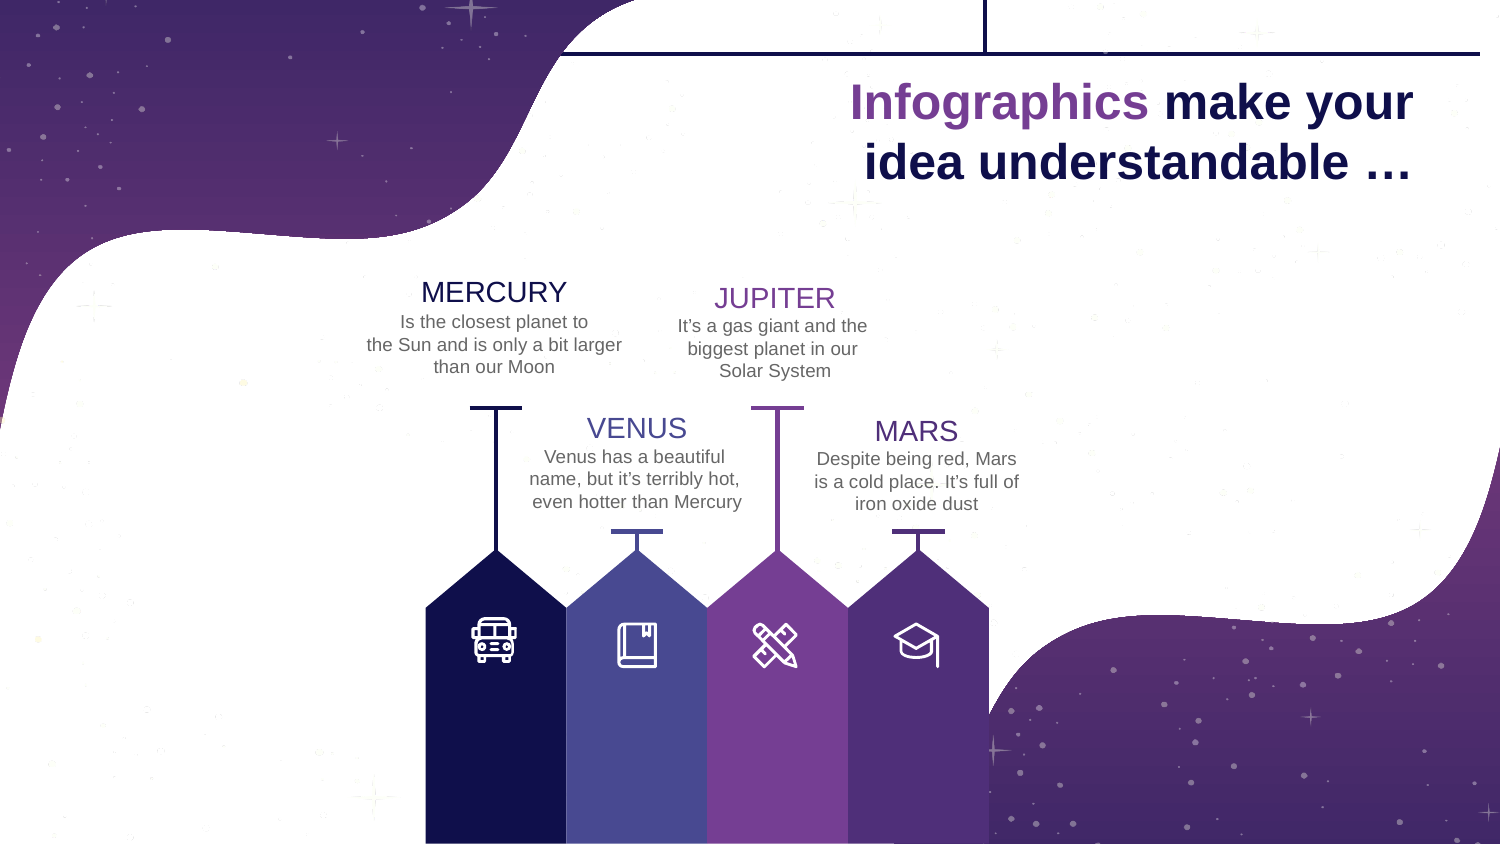

# Infographics make your idea understandable …
MERCURY
Is the closest planet to
the Sun and is only a bit larger than our Moon
JUPITER
It’s a gas giant and the  biggest planet in our  Solar System
VENUS
Venus has a beautiful  name, but it’s terribly hot,  even hotter than Mercury
MARS
Despite being red, Mars is a cold place. It’s full of iron oxide dust